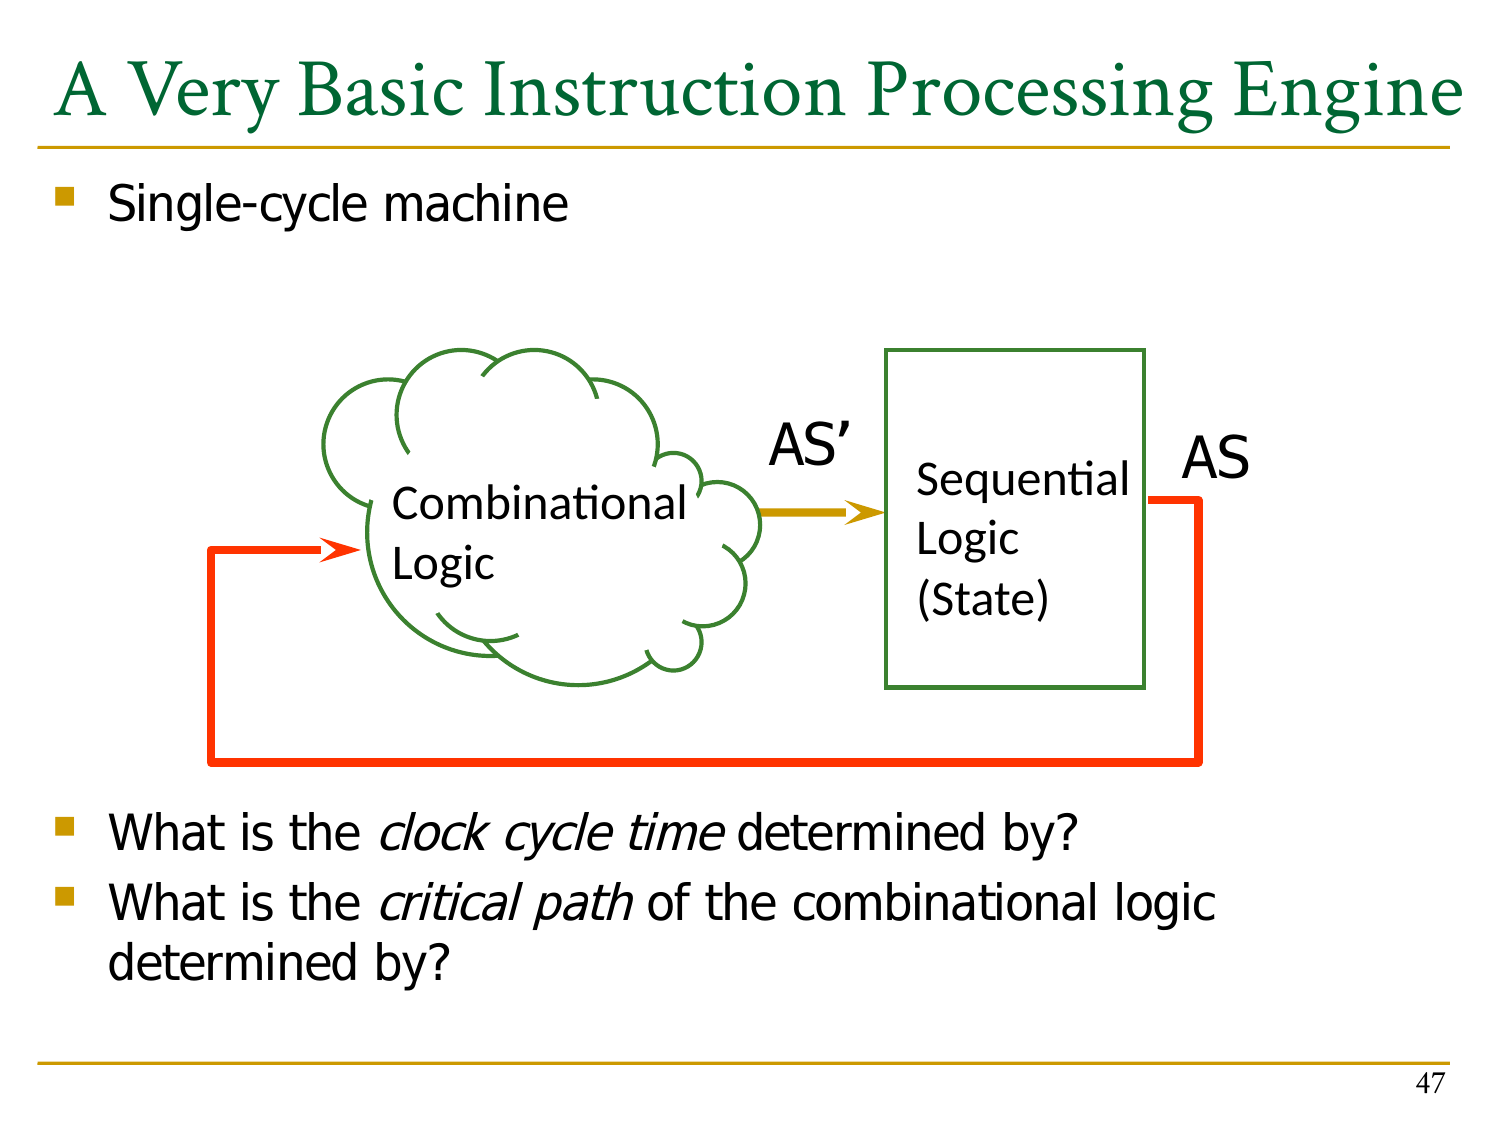

# A Very Basic Instruction Processing Engine
Single-cycle machine

What is the clock cycle time determined by?
What is the critical path of the combinational logic determined by?

AS’
AS
Sequential
Logic
(State)
Combinational
Logic

47